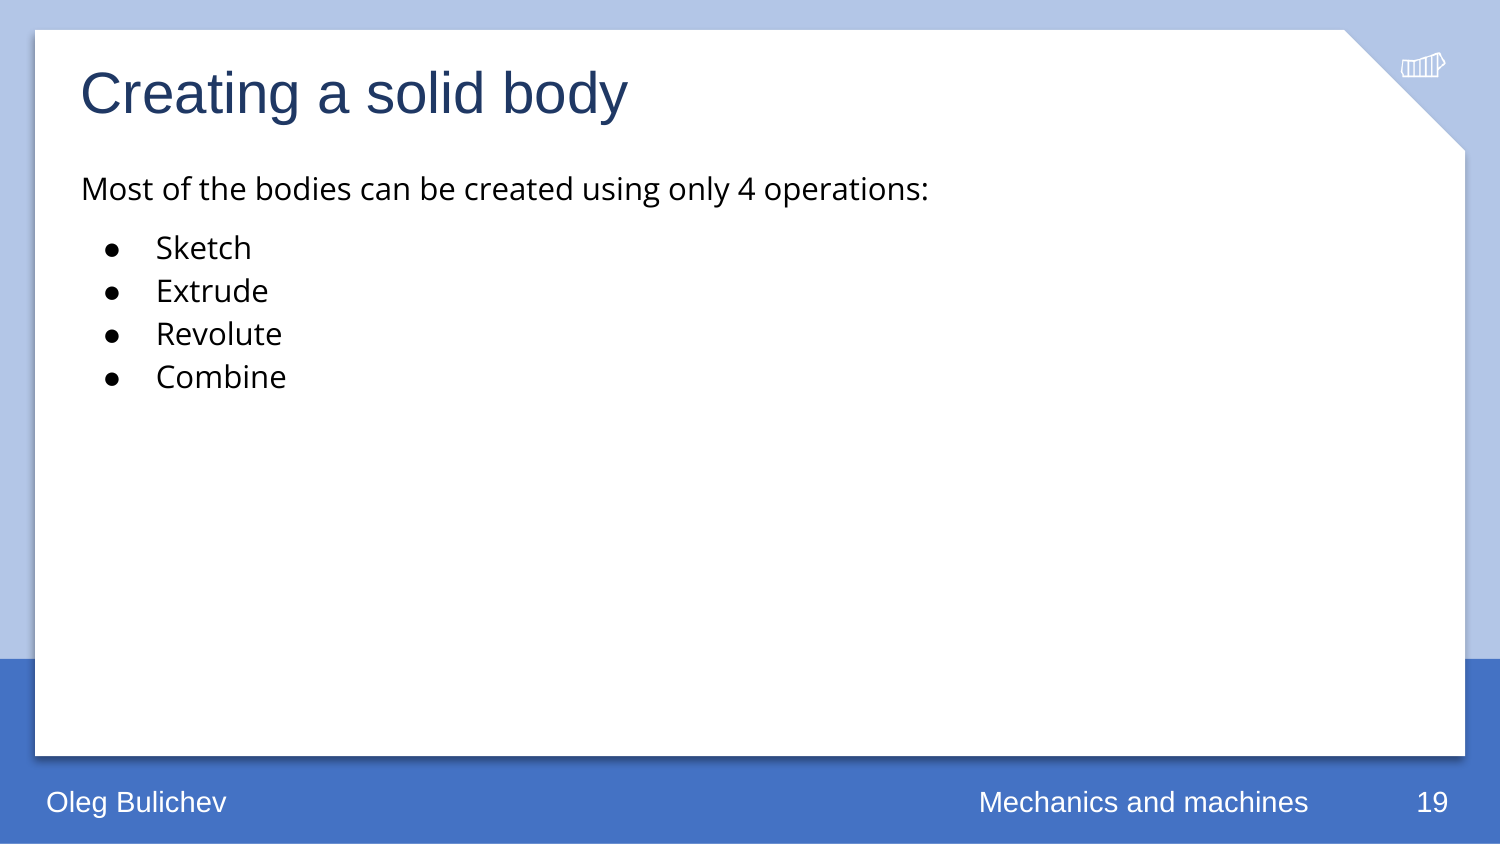

# Creating a solid body
Most of the bodies can be created using only 4 operations:
Sketch
Extrude
Revolute
Combine